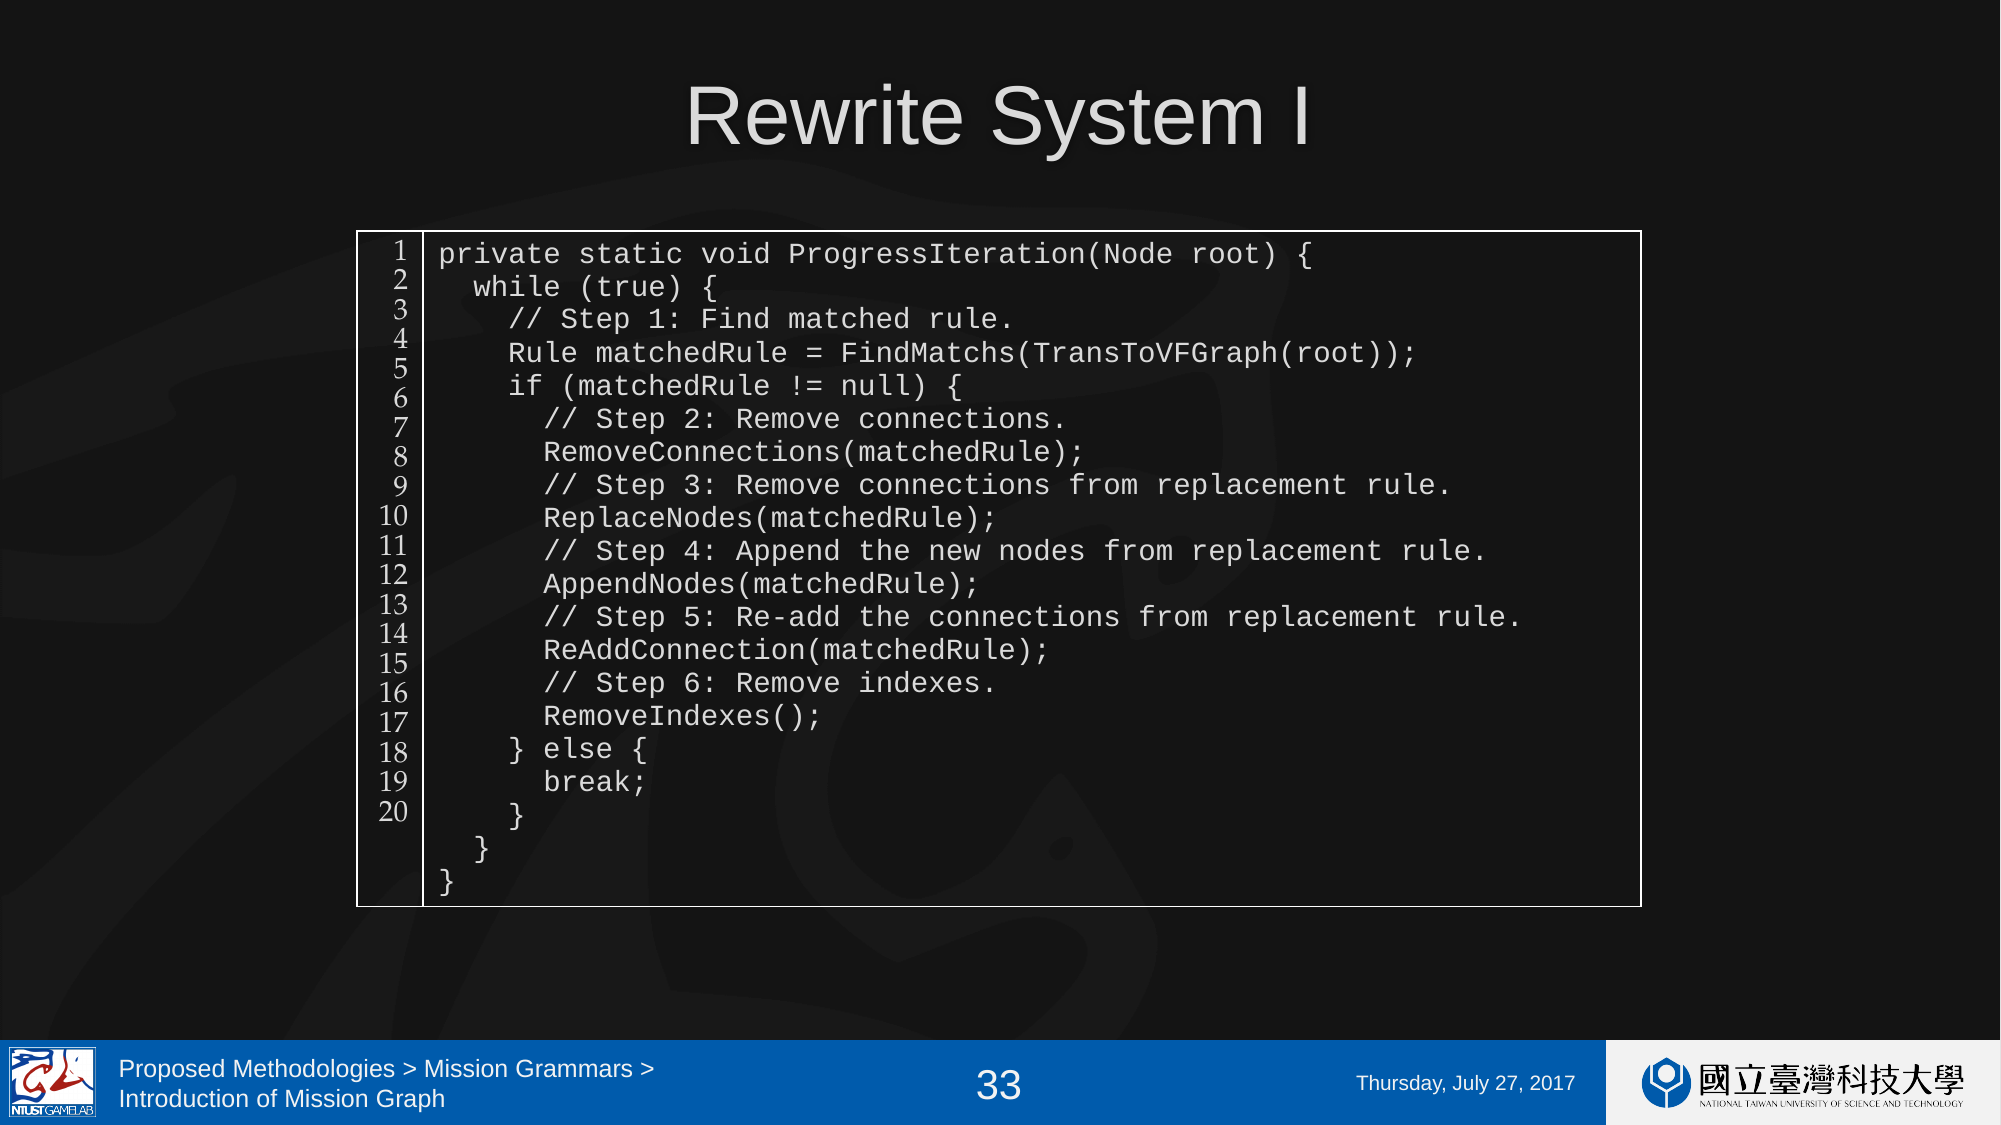

# Rewrite System I
| 1 2 3 4 5 6 7 8 9 10 11 12 13 14 15 16 17 18 19 20 | private static void ProgressIteration(Node root) { while (true) { // Step 1: Find matched rule. Rule matchedRule = FindMatchs(TransToVFGraph(root)); if (matchedRule != null) { // Step 2: Remove connections. RemoveConnections(matchedRule); // Step 3: Remove connections from replacement rule. ReplaceNodes(matchedRule); // Step 4: Append the new nodes from replacement rule. AppendNodes(matchedRule); // Step 5: Re-add the connections from replacement rule. ReAddConnection(matchedRule); // Step 6: Remove indexes. RemoveIndexes(); } else { break; } } } |
| --- | --- |
Proposed Methodologies > Mission Grammars >
Introduction of Mission Graph
Thursday, July 27, 2017
33